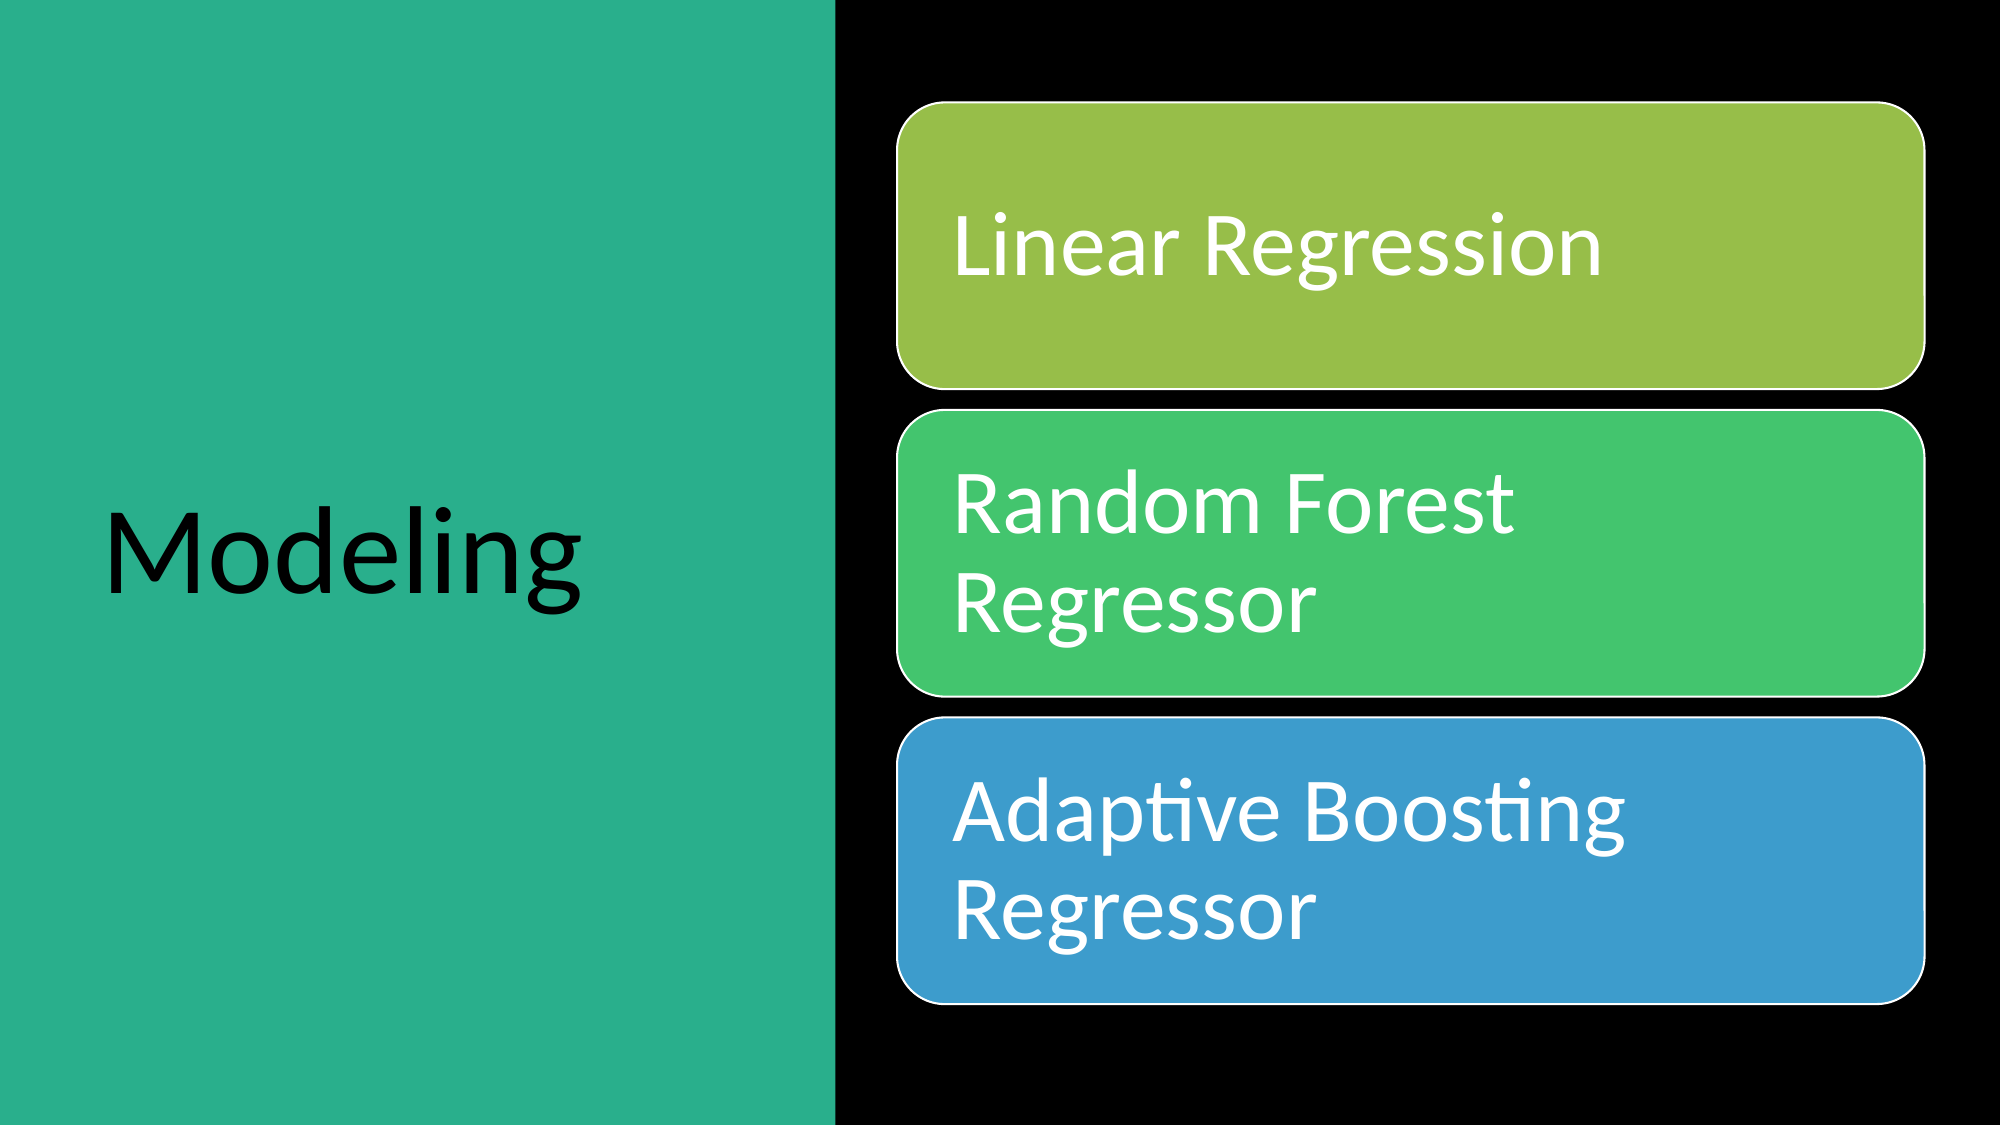

# Modeling
Linear Regression
Random Forest Regressor
Adaptive Boosting Regressor